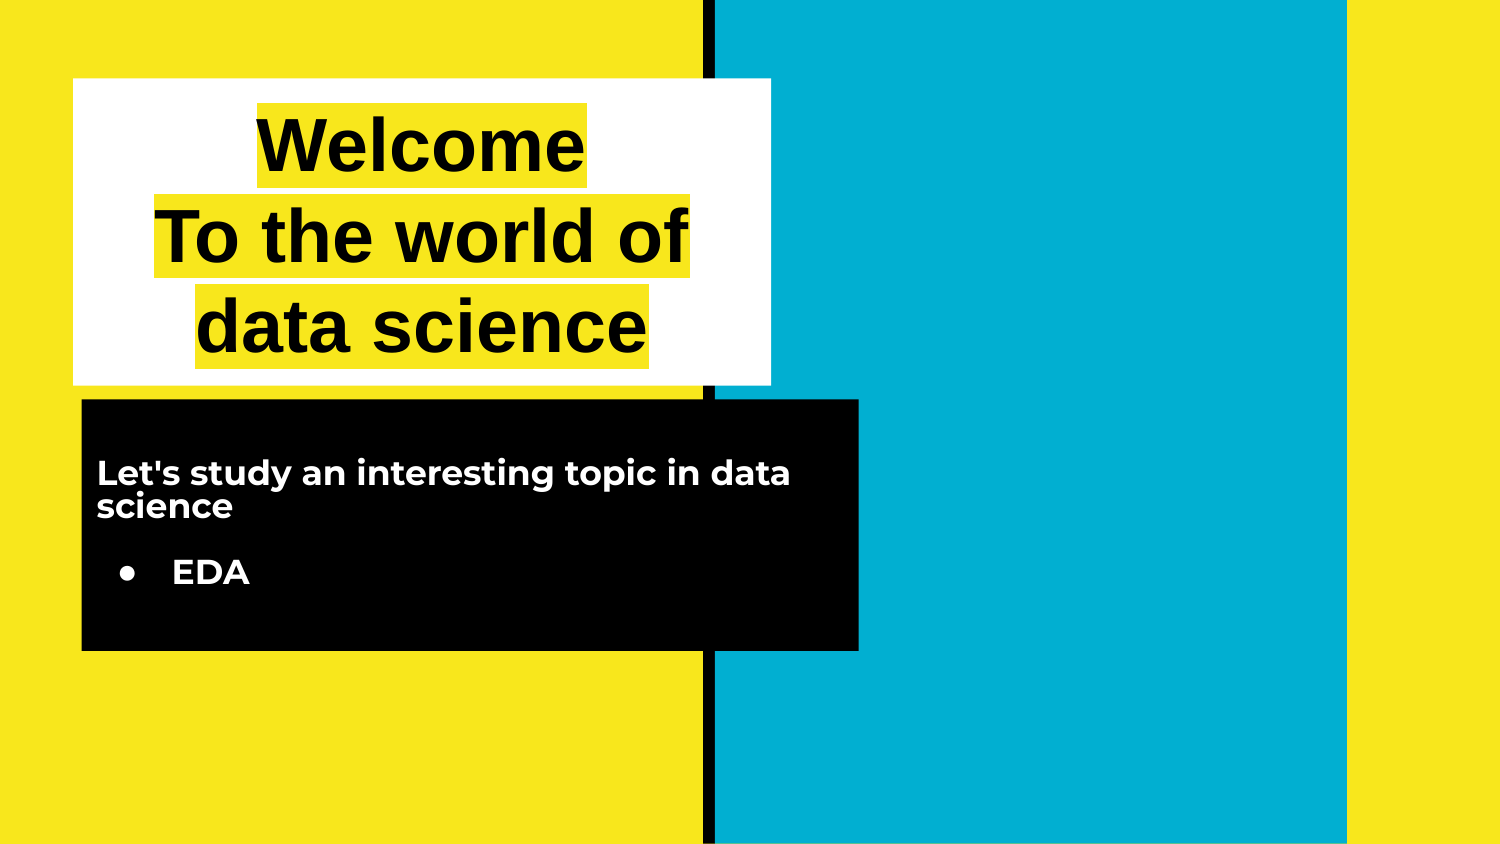

# Welcome To the world of data science
Let's study an interesting topic in data science

EDA